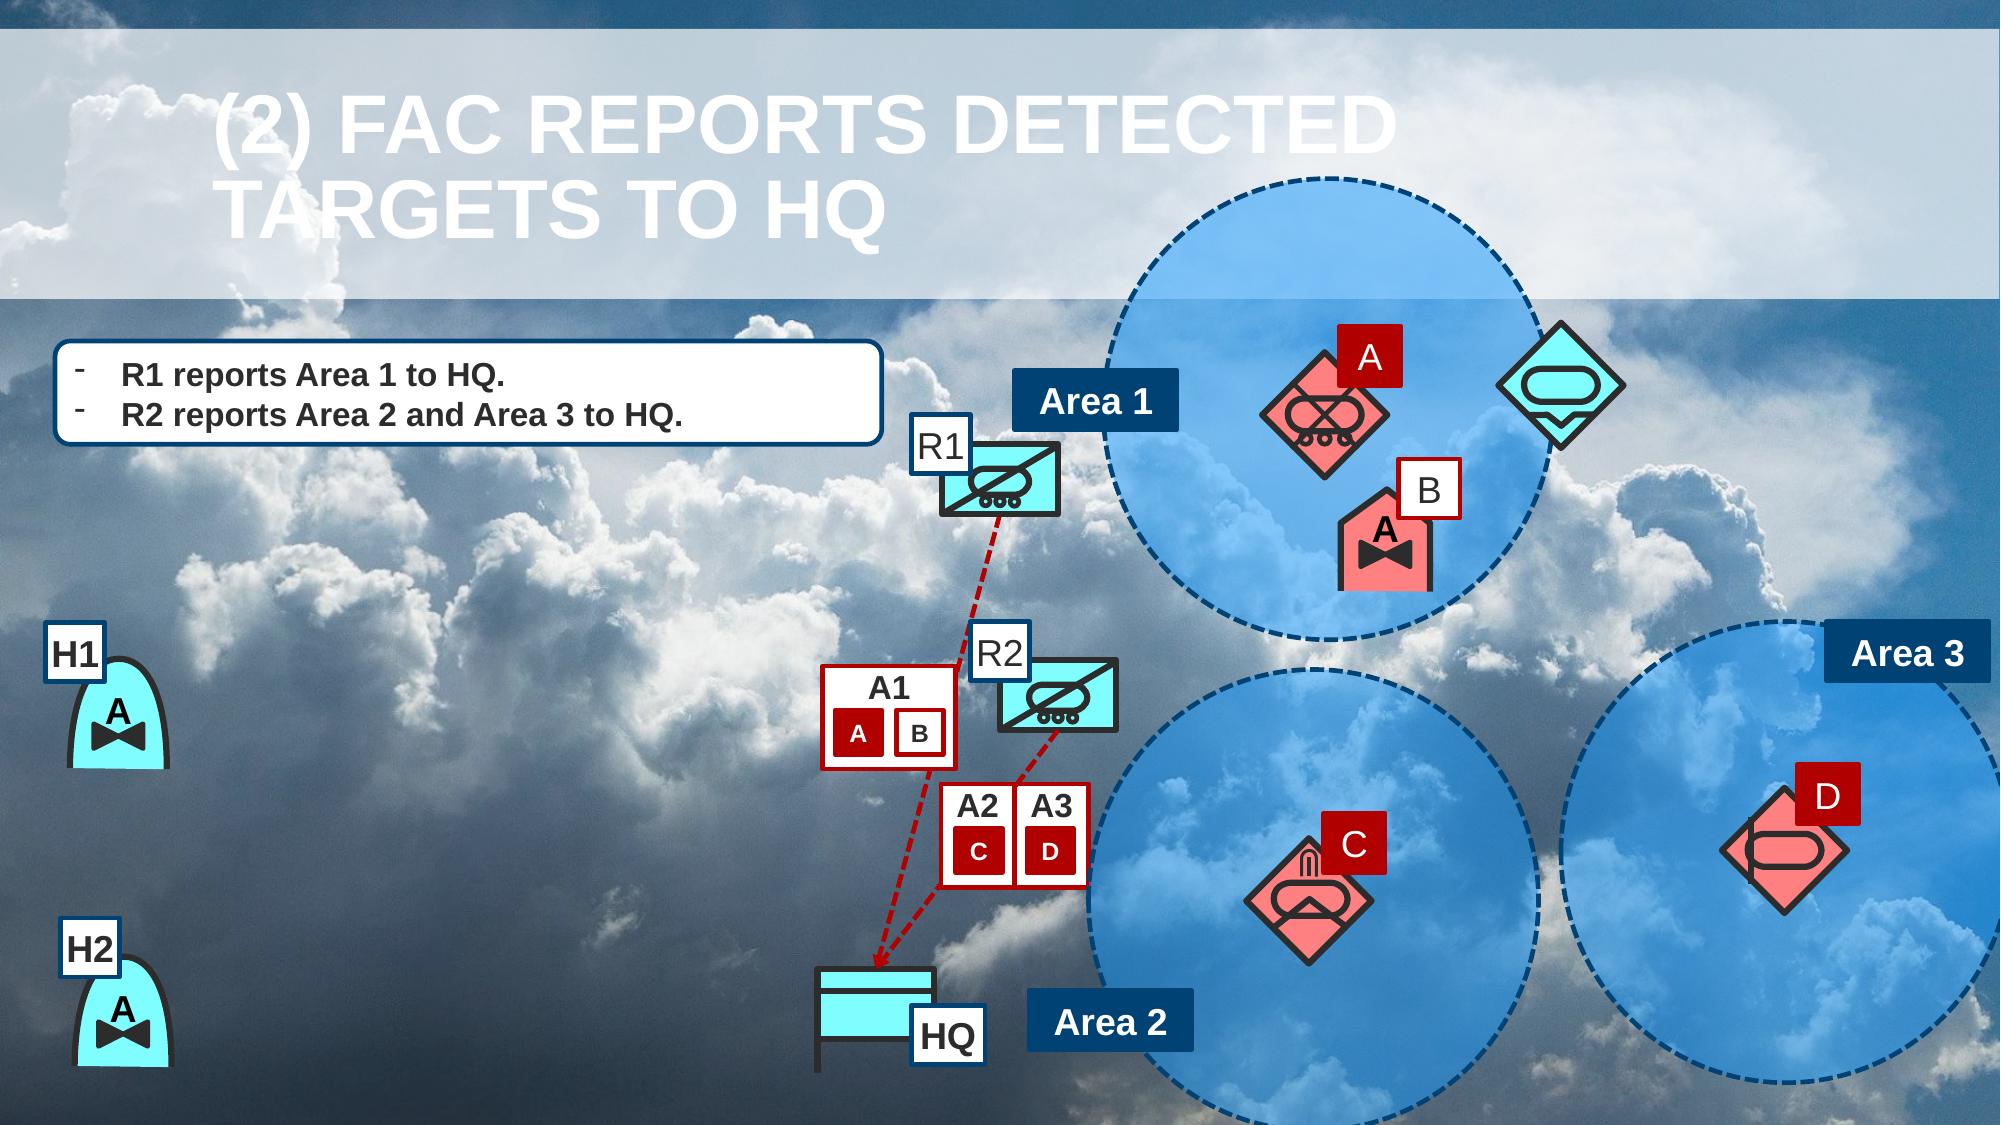

# (2) fac reports detected targets to hq

A
R1 reports Area 1 to HQ.
R2 reports Area 2 and Area 3 to HQ.

Area 1

R1

B

A

R2

Area 3
H1

A

A1

A
B
D
A3
A2

C
C
D

H2

A

Area 2
HQ